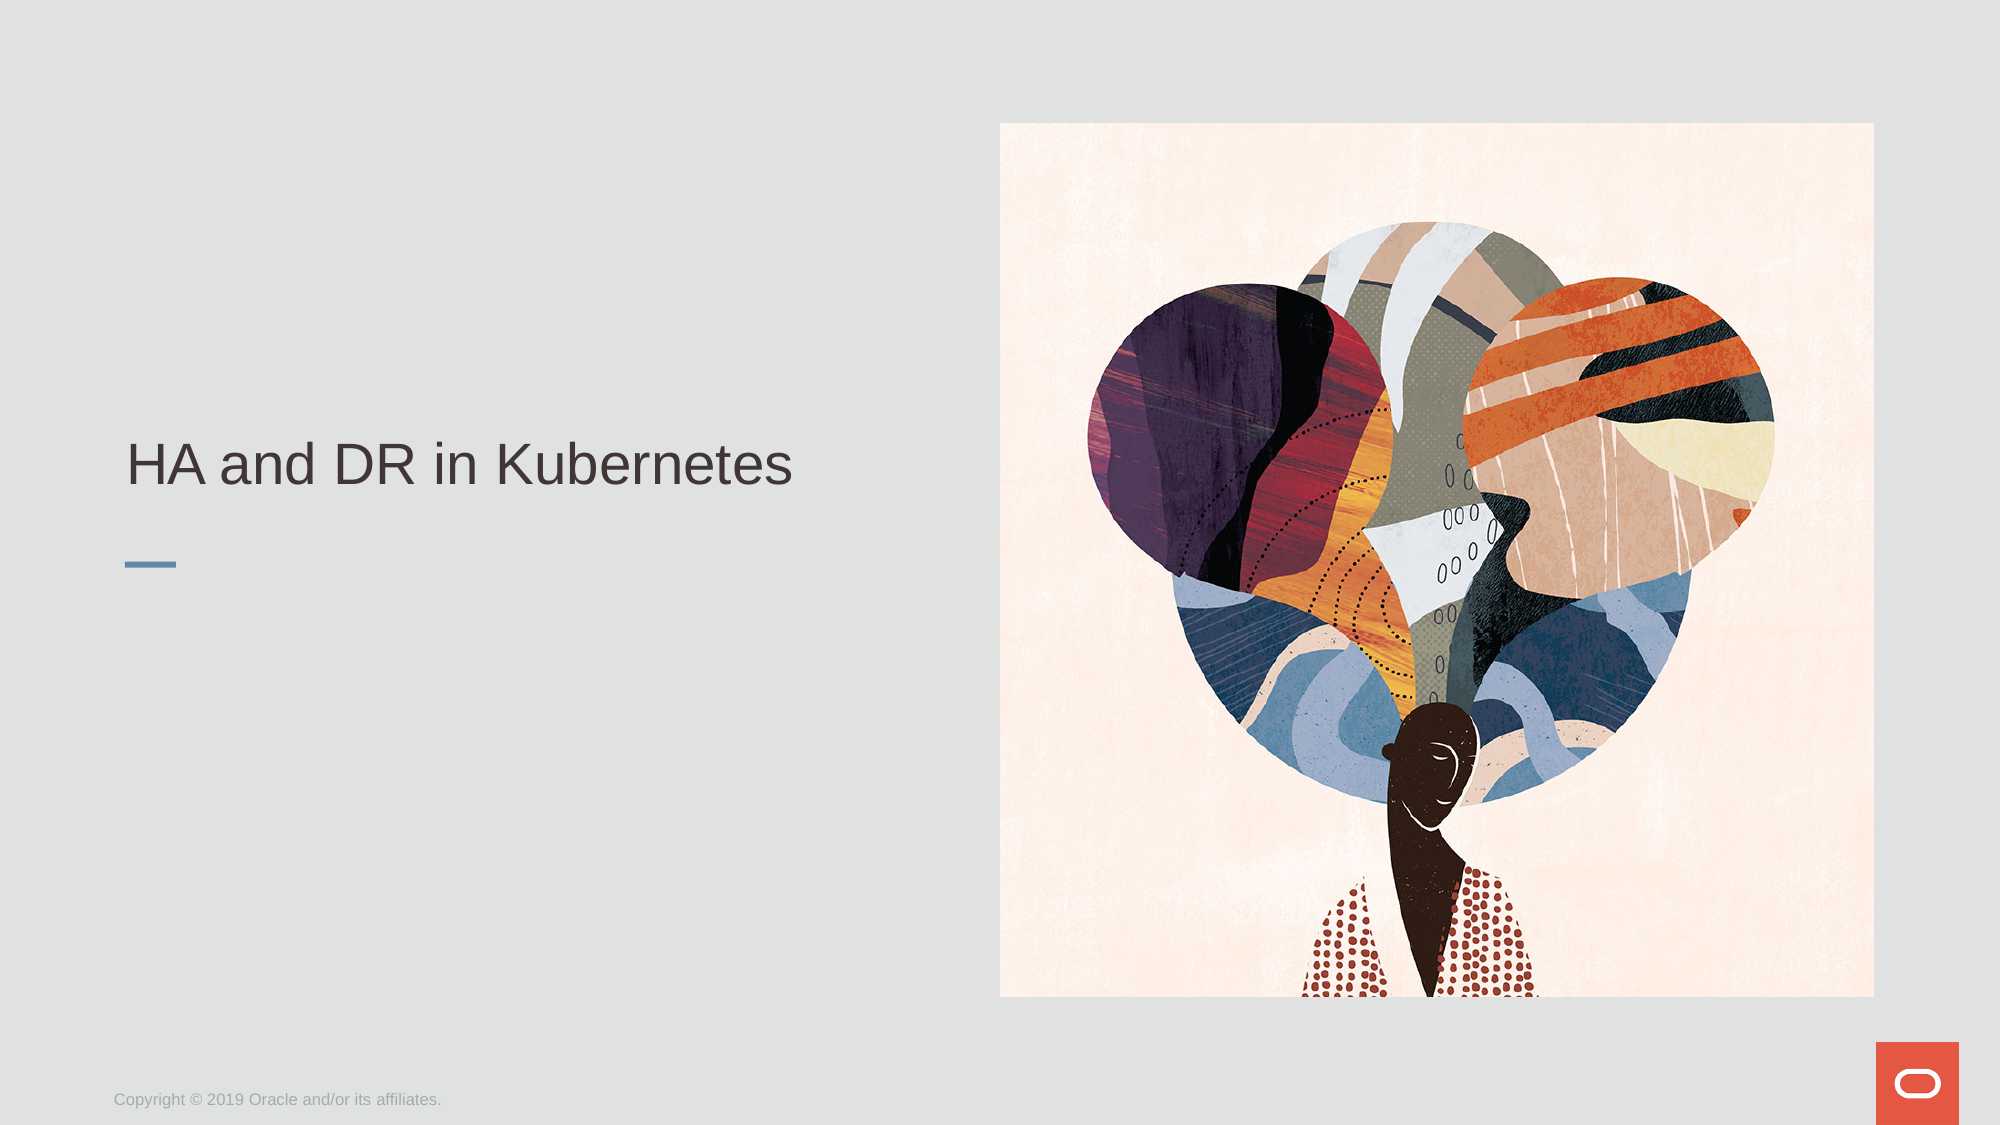

# HA and DR in Kubernetes
Copyright © 2019 Oracle and/or its affiliates.